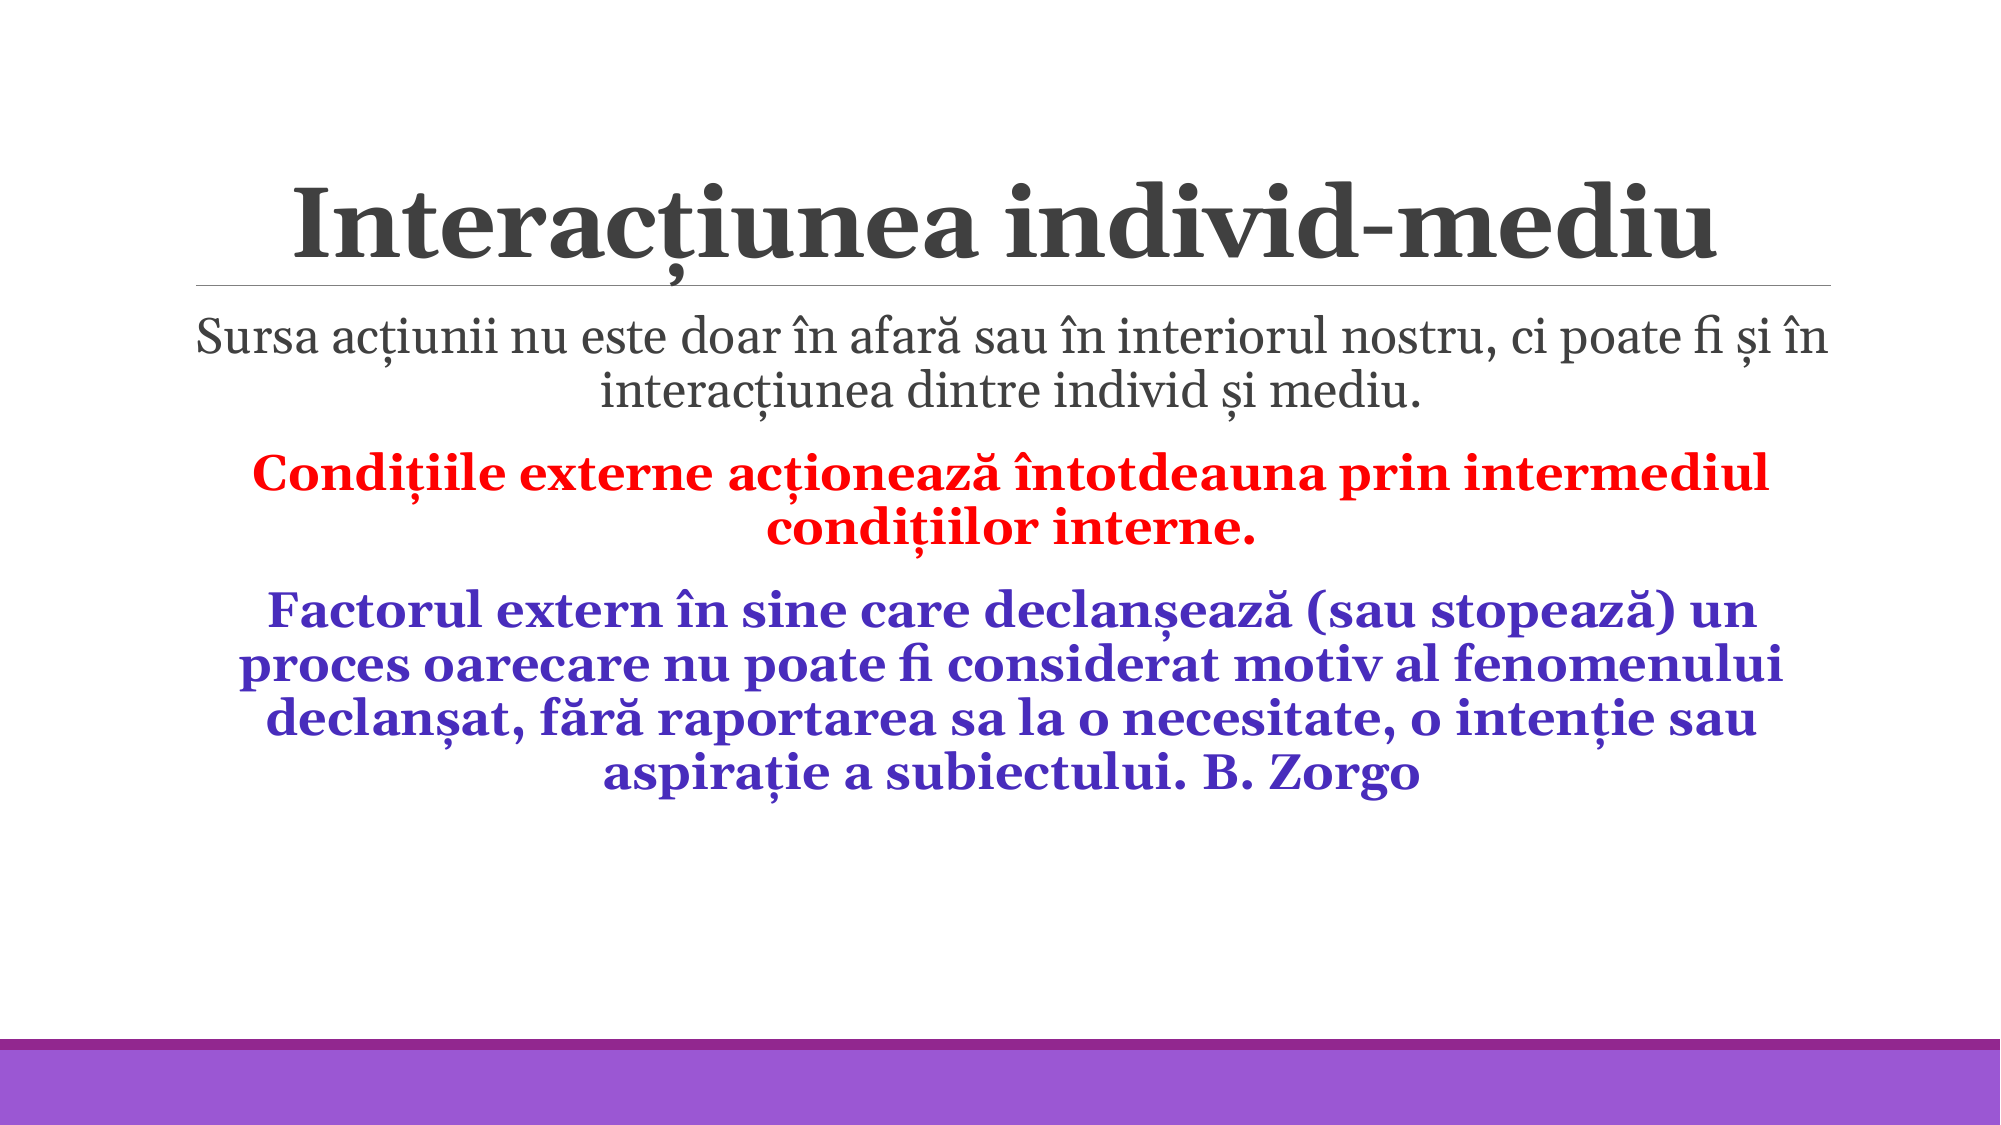

# Interacțiunea individ-mediu
Sursa acțiunii nu este doar în afară sau în interiorul nostru, ci poate fi și în interacțiunea dintre individ și mediu.
Condițiile externe acționează întotdeauna prin intermediul condițiilor interne.
Factorul extern în sine care declanșează (sau stopează) un proces oarecare nu poate fi considerat motiv al fenomenului declanșat, fără raportarea sa la o necesitate, o intenție sau aspirație a subiectului. B. Zorgo